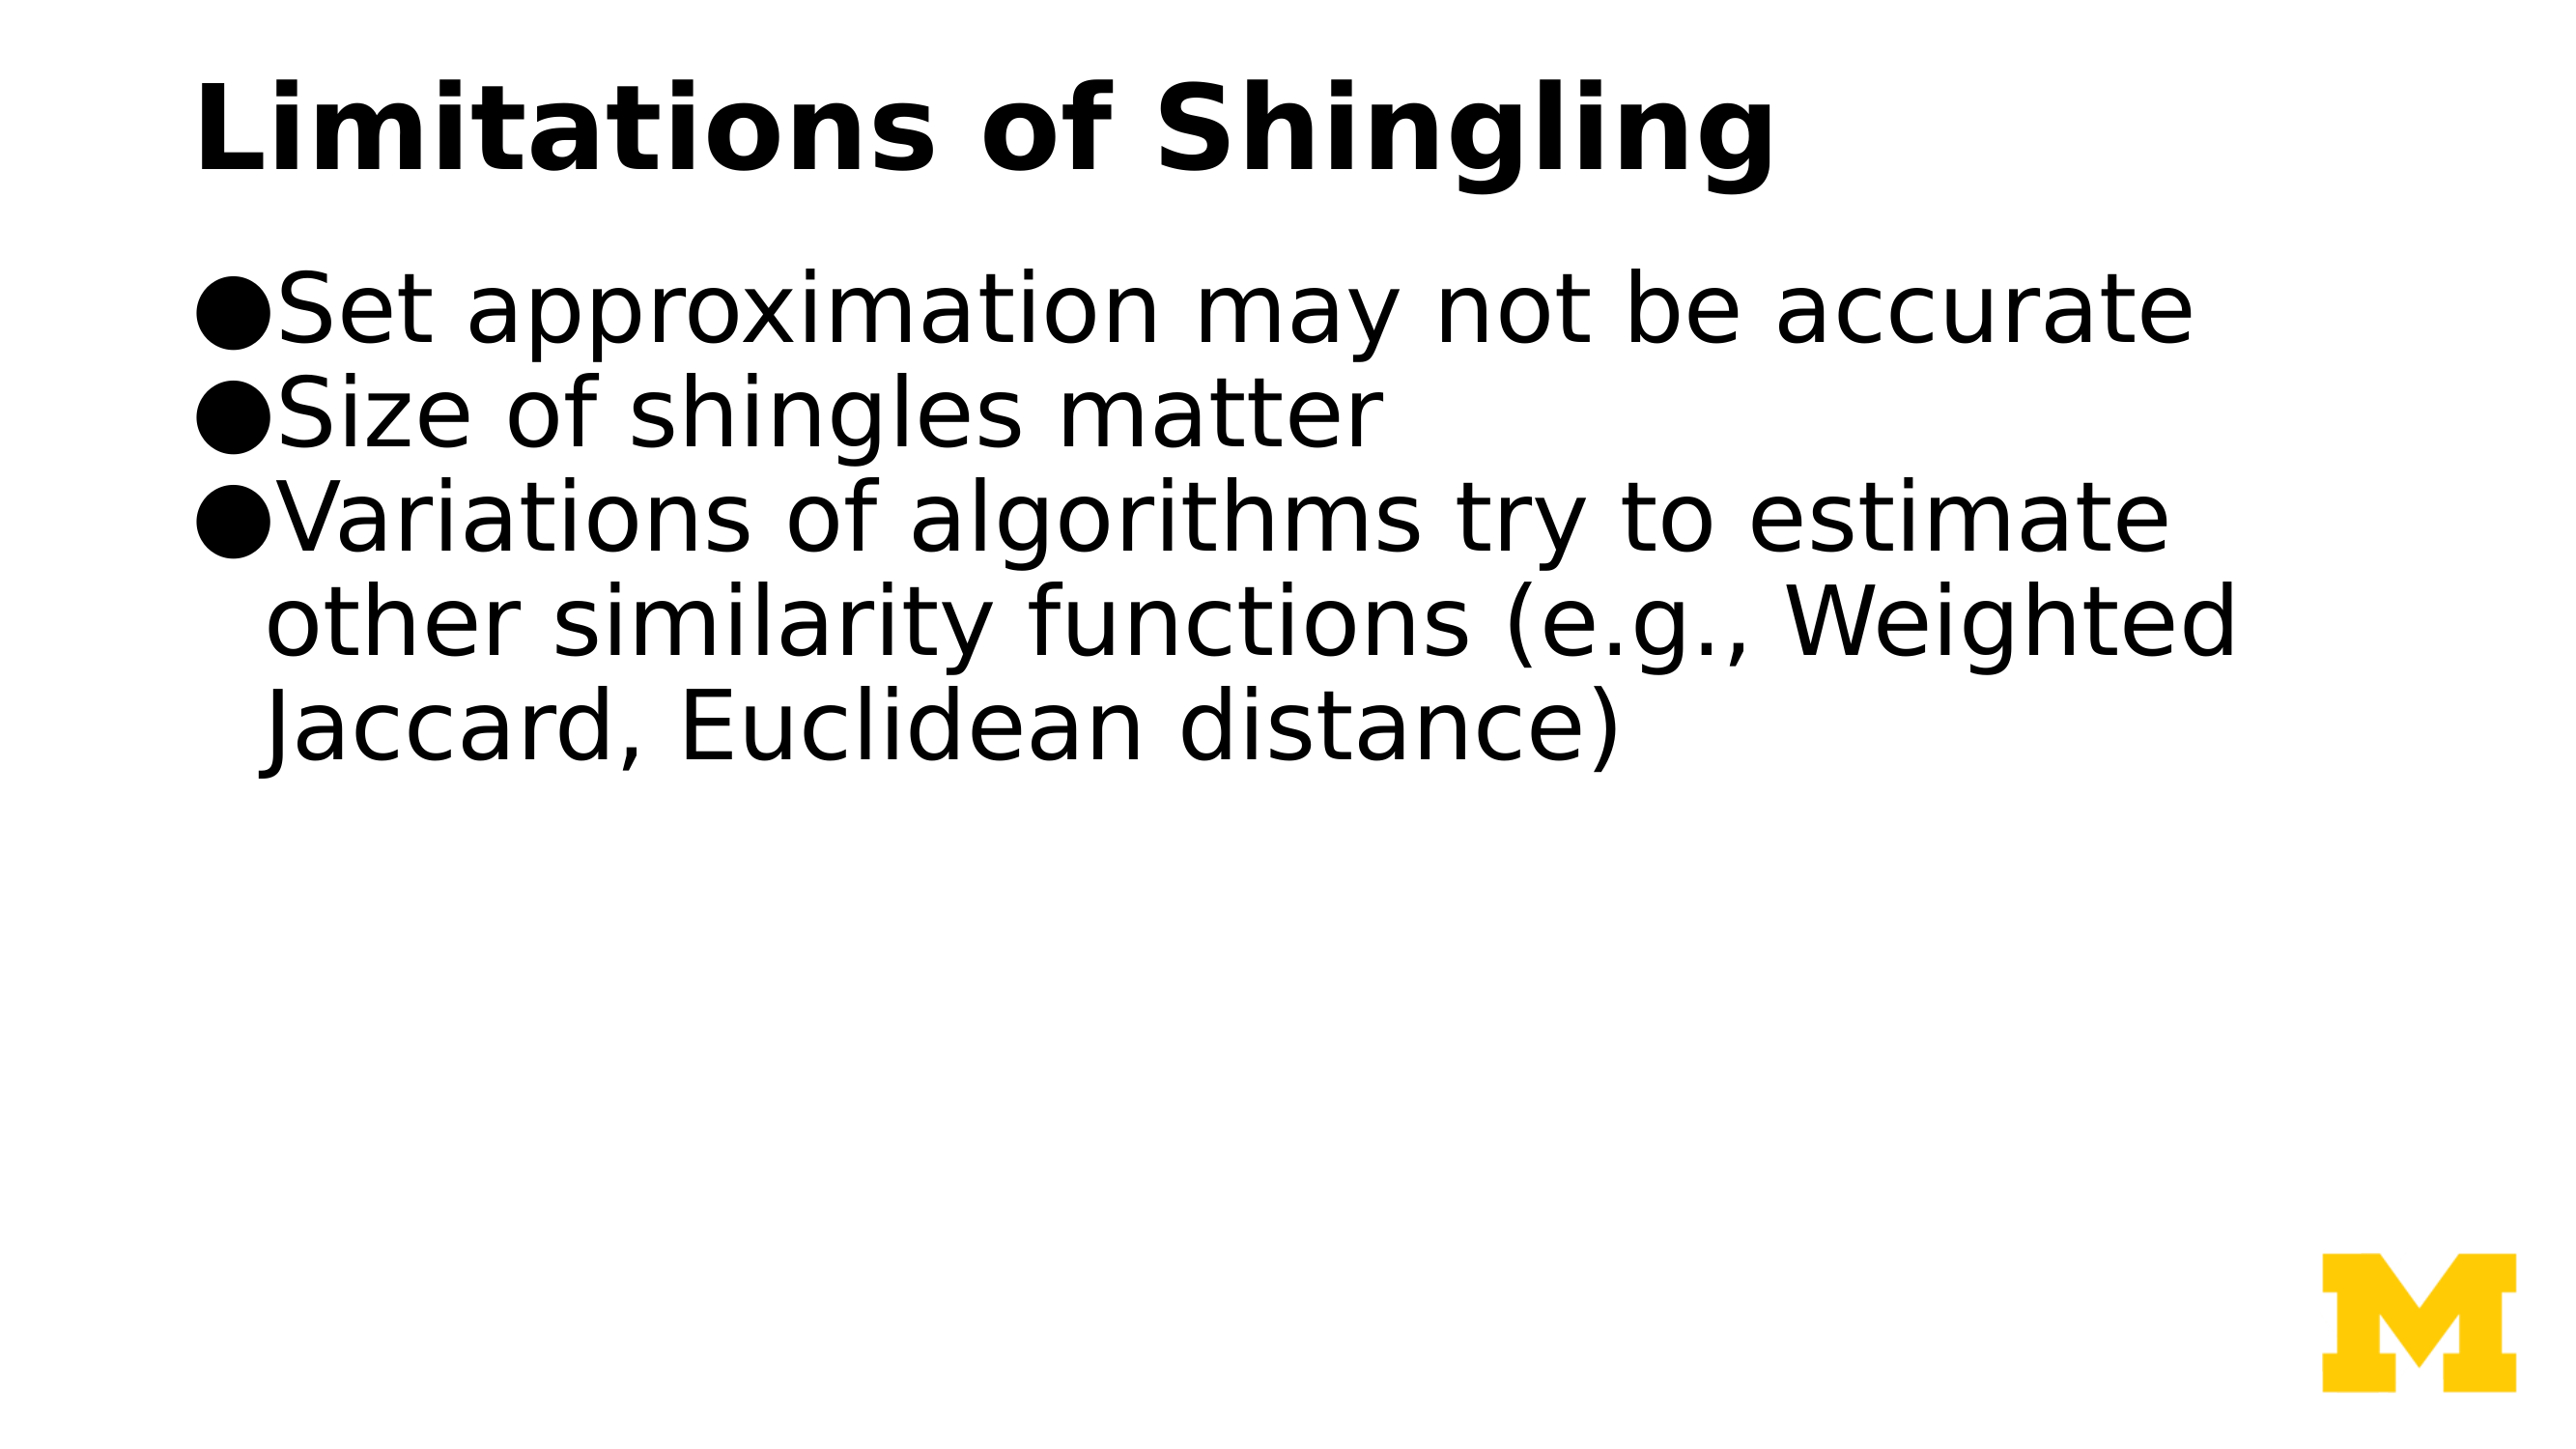

# Limitations of Shingling
Set approximation may not be accurate
Size of shingles matter
Variations of algorithms try to estimate other similarity functions (e.g., Weighted Jaccard, Euclidean distance)